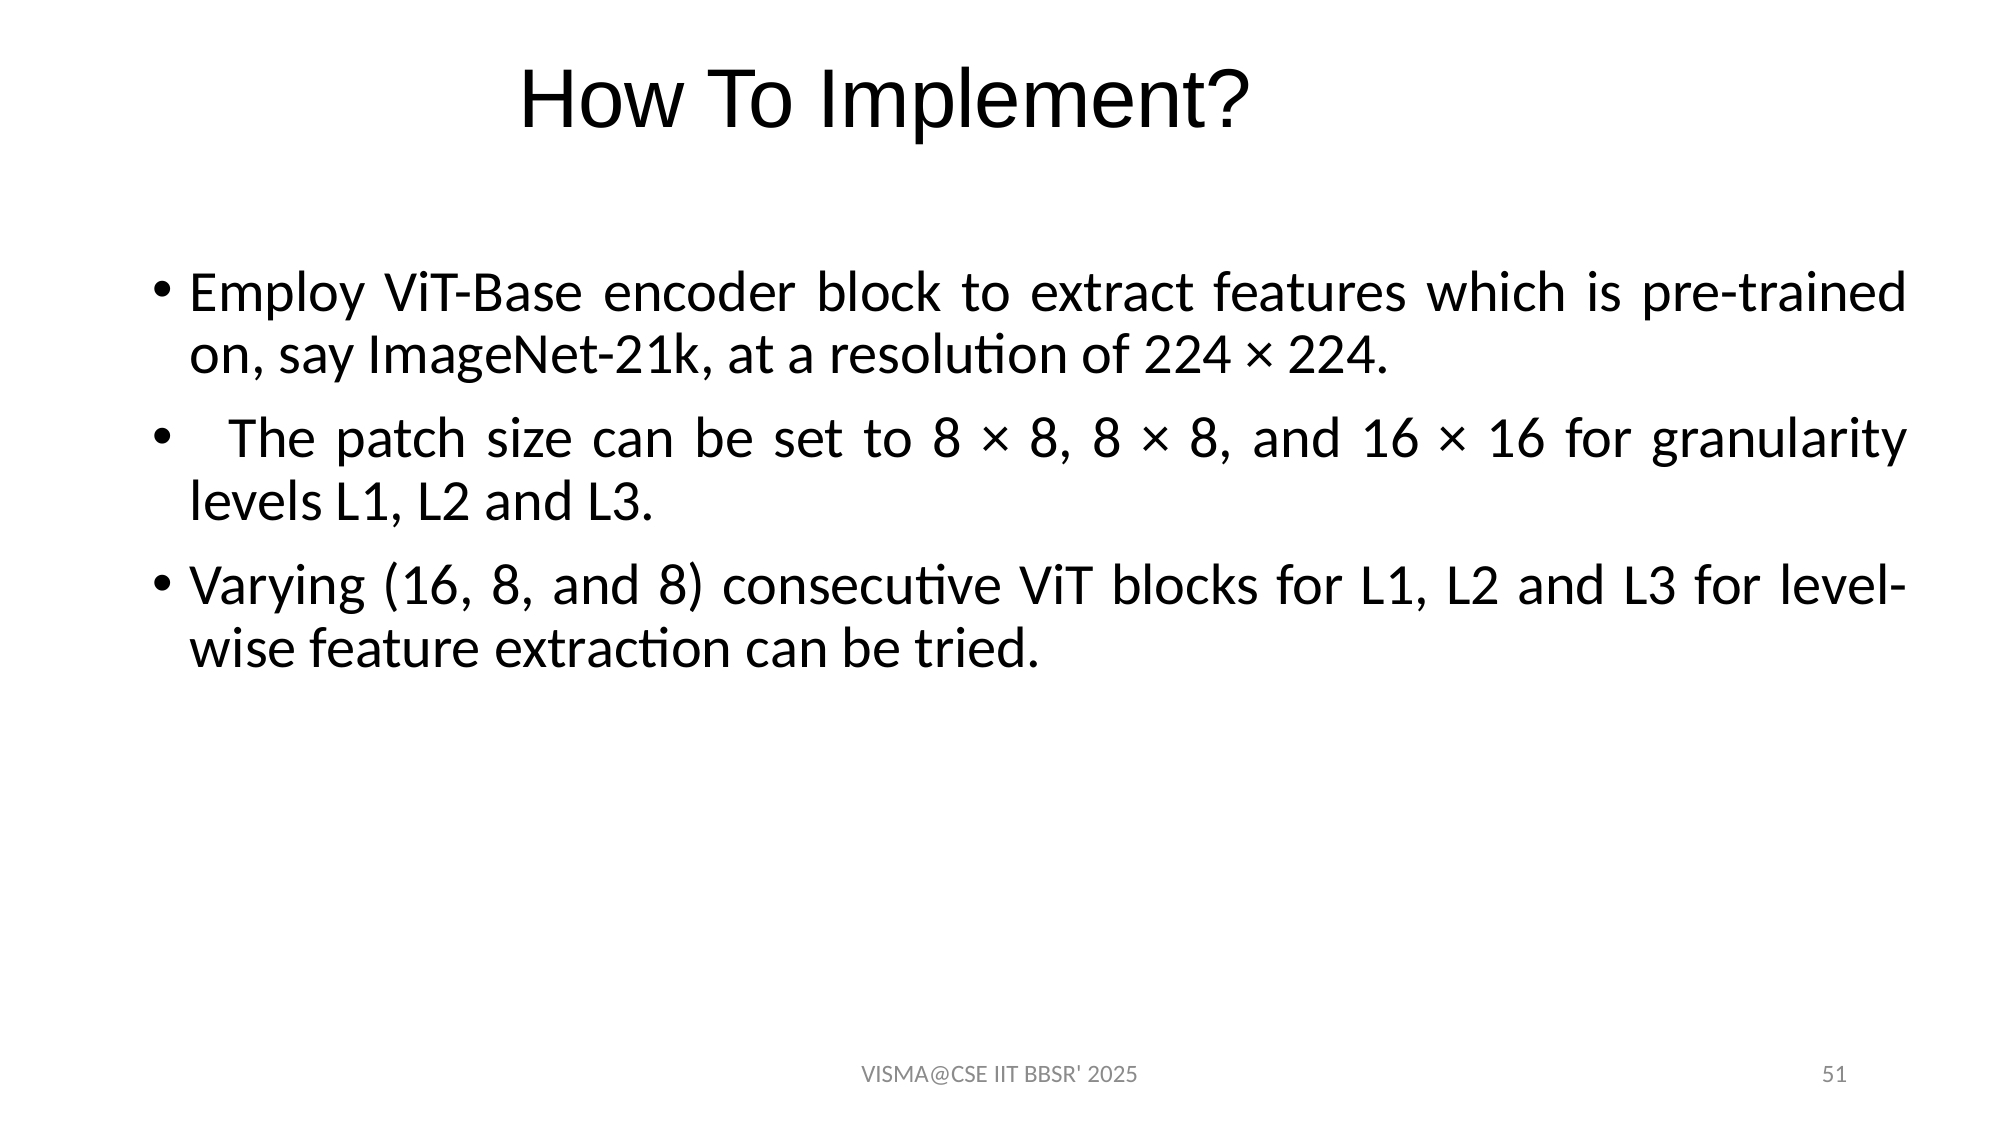

# How To Implement?
Employ ViT-Base encoder block to extract features which is pre-trained on, say ImageNet-21k, at a resolution of 224 × 224.
  The patch size can be set to 8 × 8, 8 × 8, and 16 × 16 for granularity levels L1, L2 and L3.
Varying (16, 8, and 8) consecutive ViT blocks for L1, L2 and L3 for level-wise feature extraction can be tried.

VISMA@CSE IIT BBSR' 2025
51